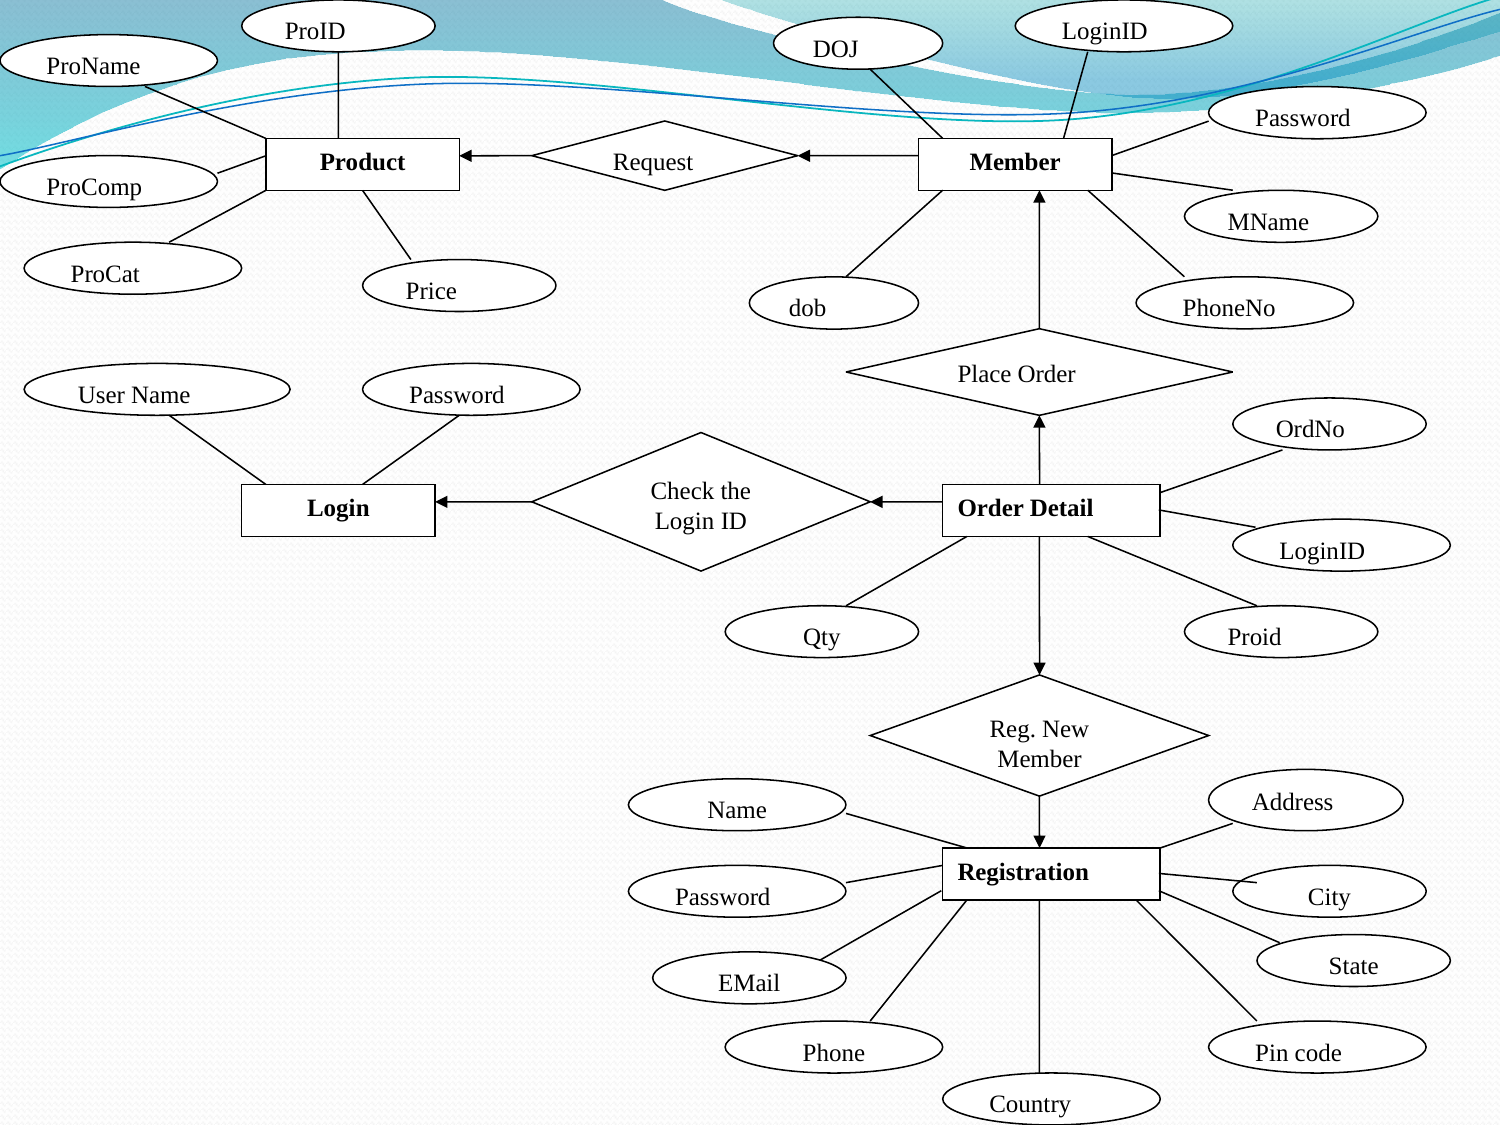

ProID
LoginID
DOJ
ProName

Password
Request

Product
Member
ProComp

MName

ProCat
Price
PhoneNo
dob
Place Order
User Name
Password
OrdNo

Check the Login ID

Login
Order Detail

LoginID

Qty
Proid
Reg. New Member
Address
Name

Registration
Password

City

State
EMail
Phone
Pin code
Country